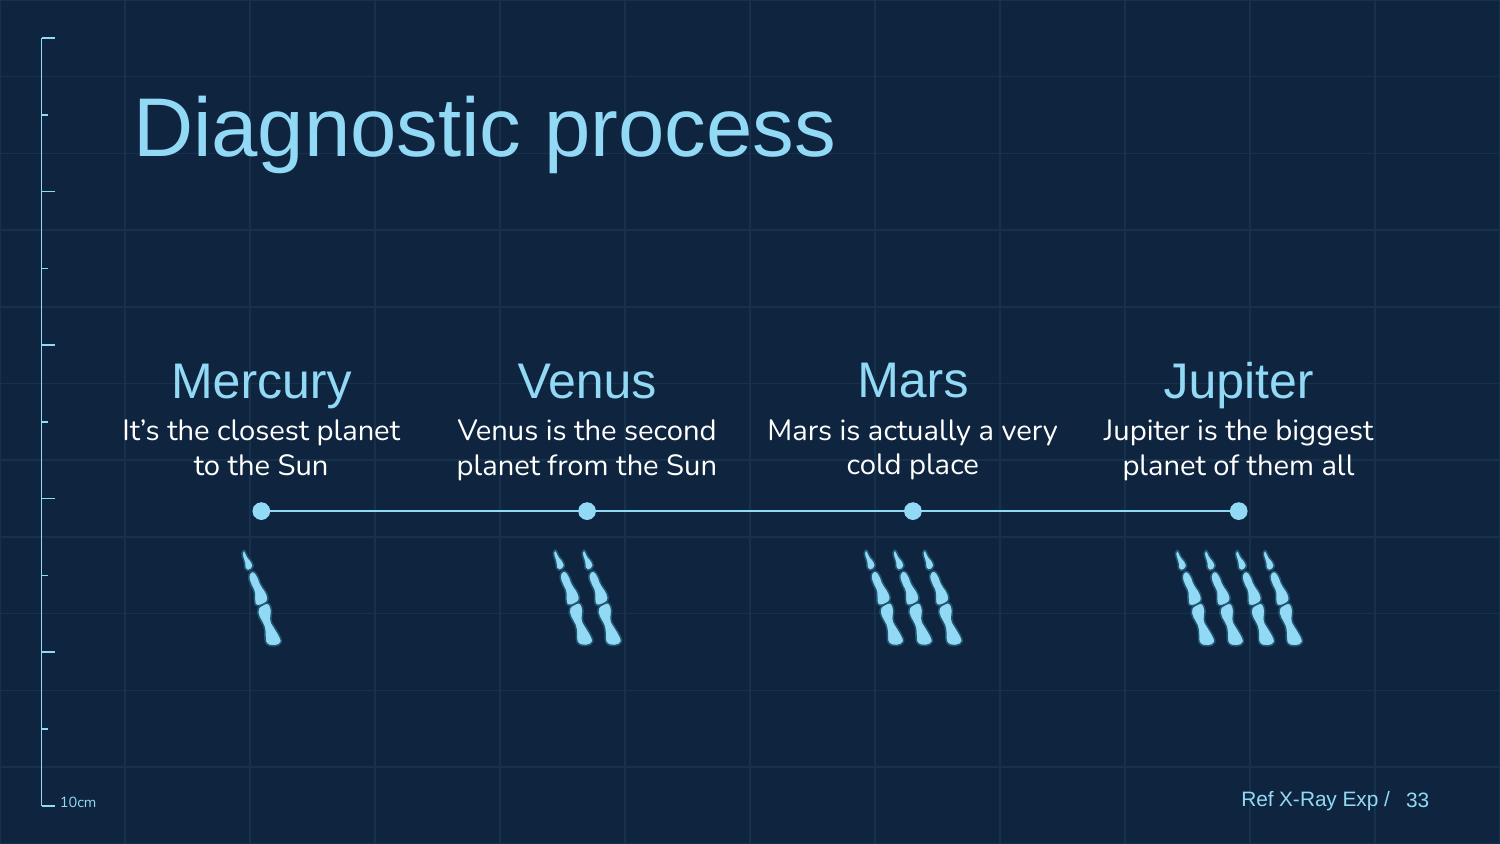

# Diagnostic process
Mars
Venus
Jupiter
Mercury
Mars is actually a very cold place
Venus is the second planet from the Sun
Jupiter is the biggest planet of them all
It’s the closest planet to the Sun

Ref X-Ray Exp /
33